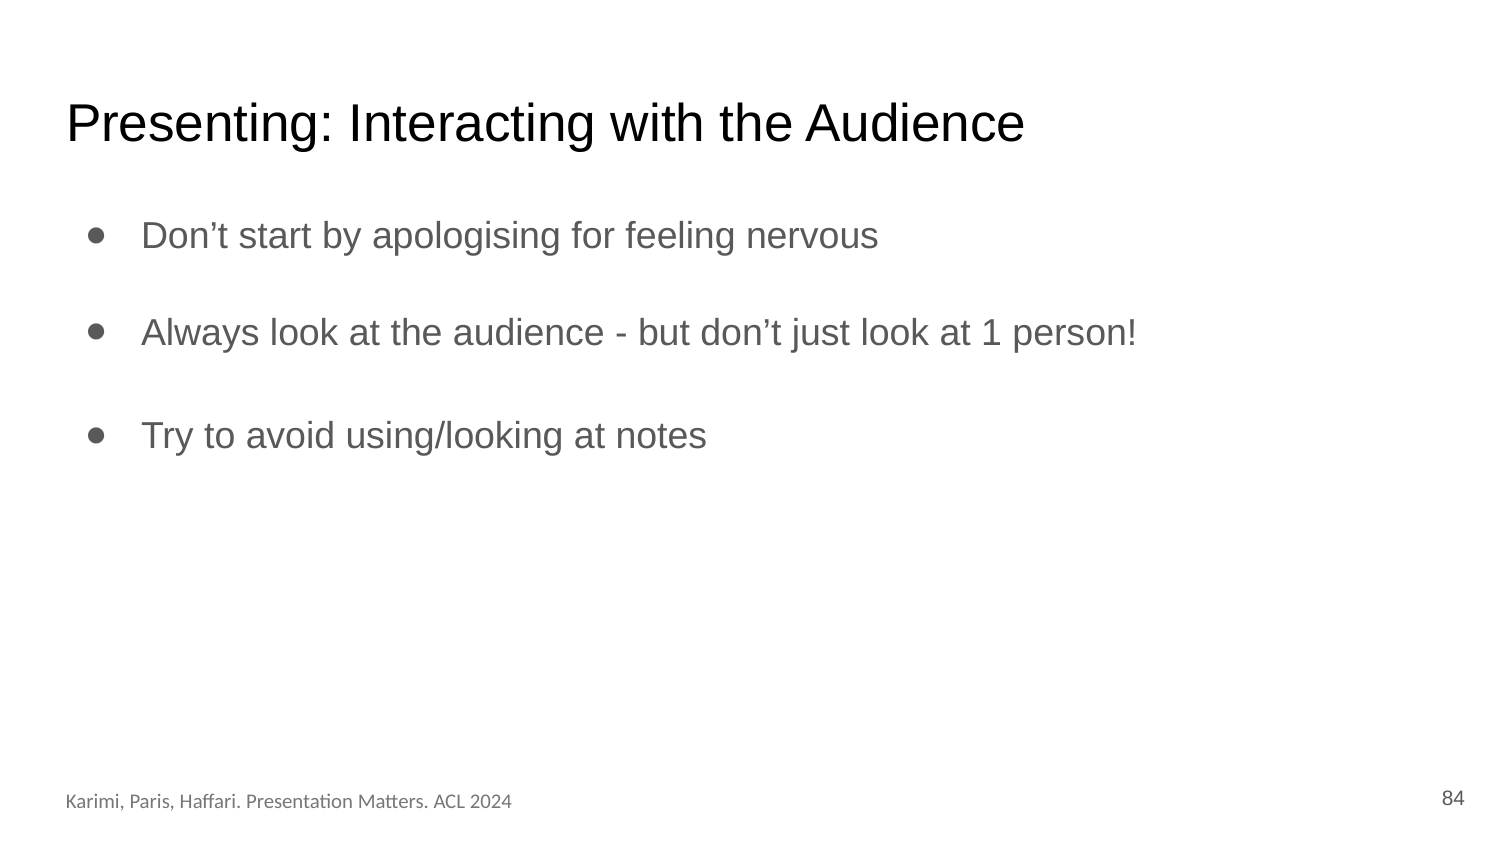

# Presenting: Interacting with the Audience
Don’t start by apologising for feeling nervous
Always look at the audience - but don’t just look at 1 person!
Try to avoid using/looking at notes
84